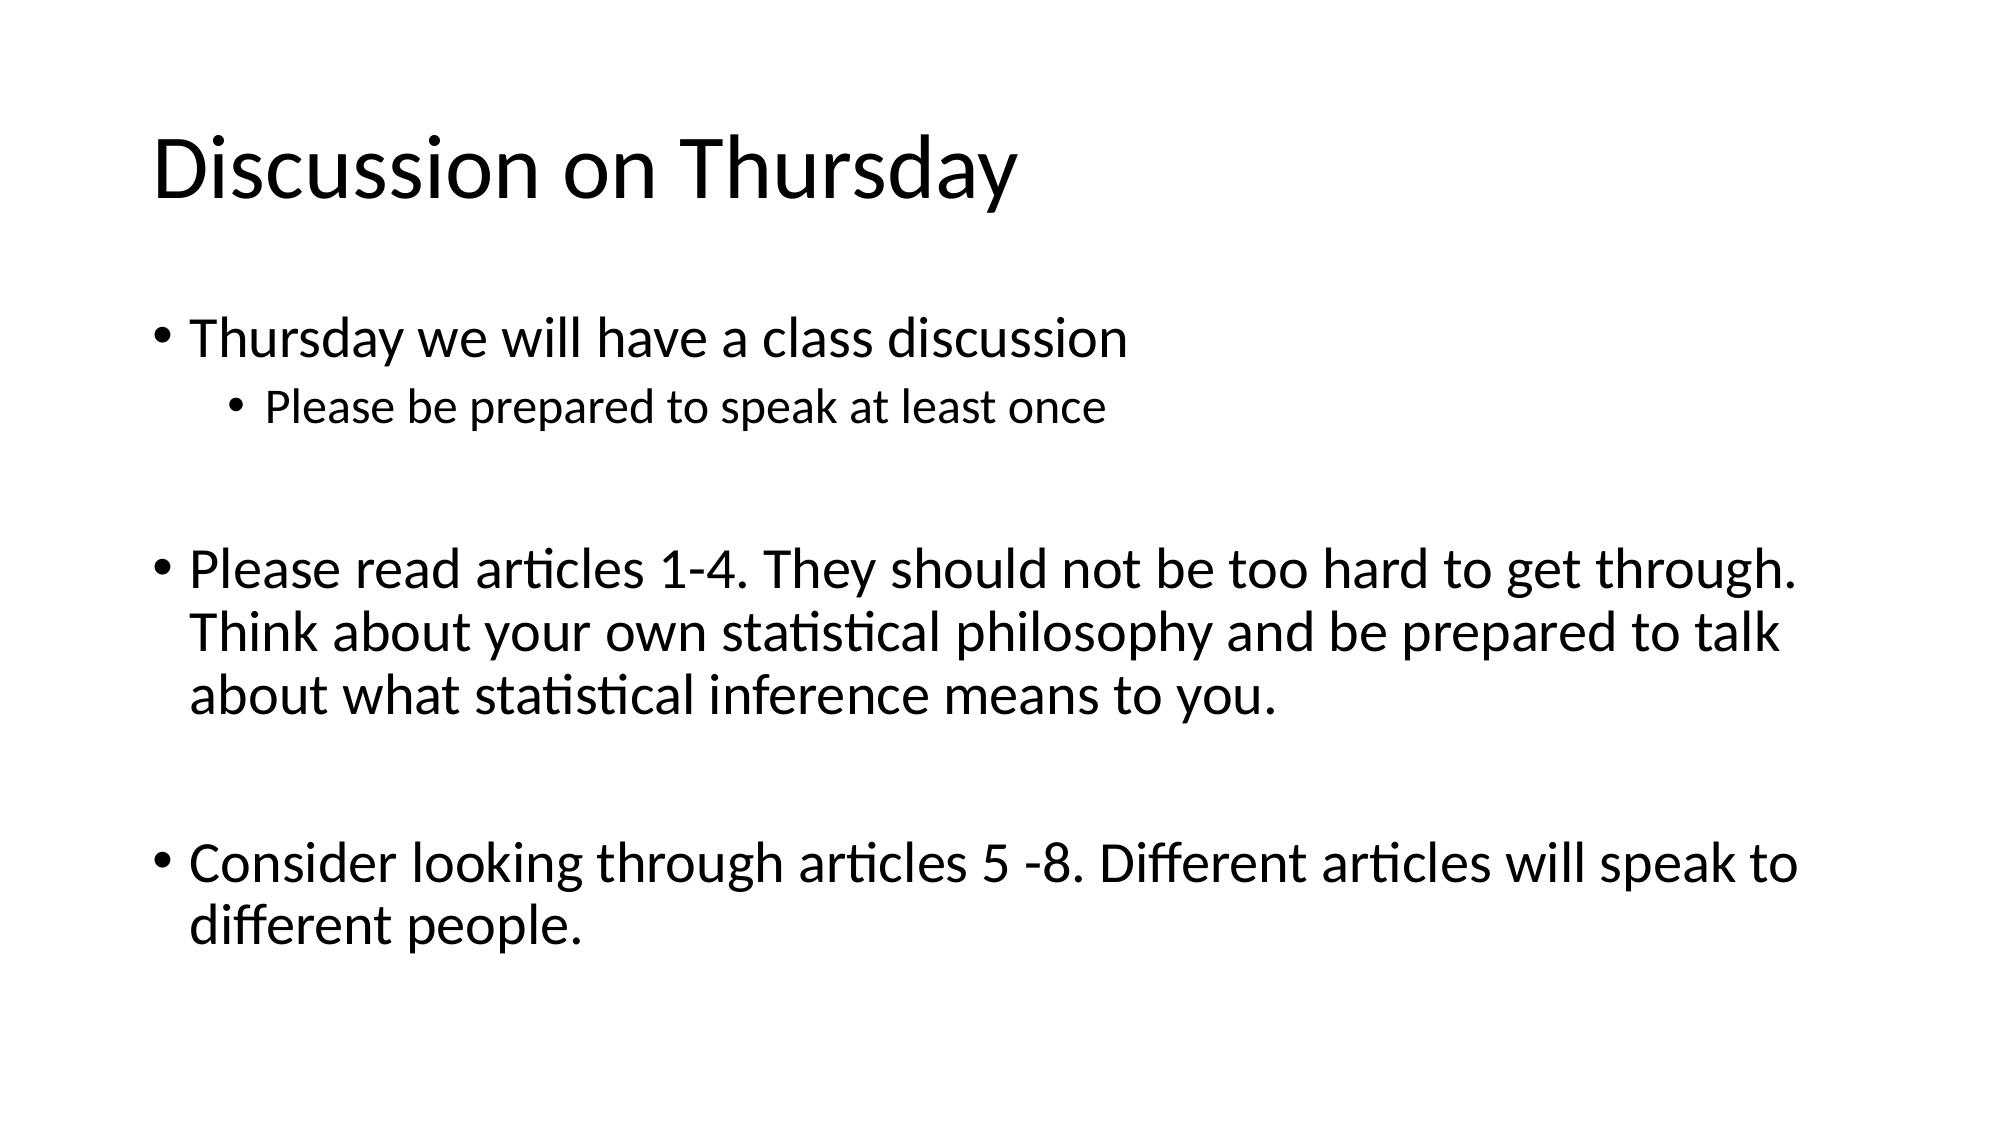

# Discussion on Thursday
Thursday we will have a class discussion
Please be prepared to speak at least once

Please read articles 1-4. They should not be too hard to get through. Think about your own statistical philosophy and be prepared to talk about what statistical inference means to you.

Consider looking through articles 5 -8. Different articles will speak to different people.